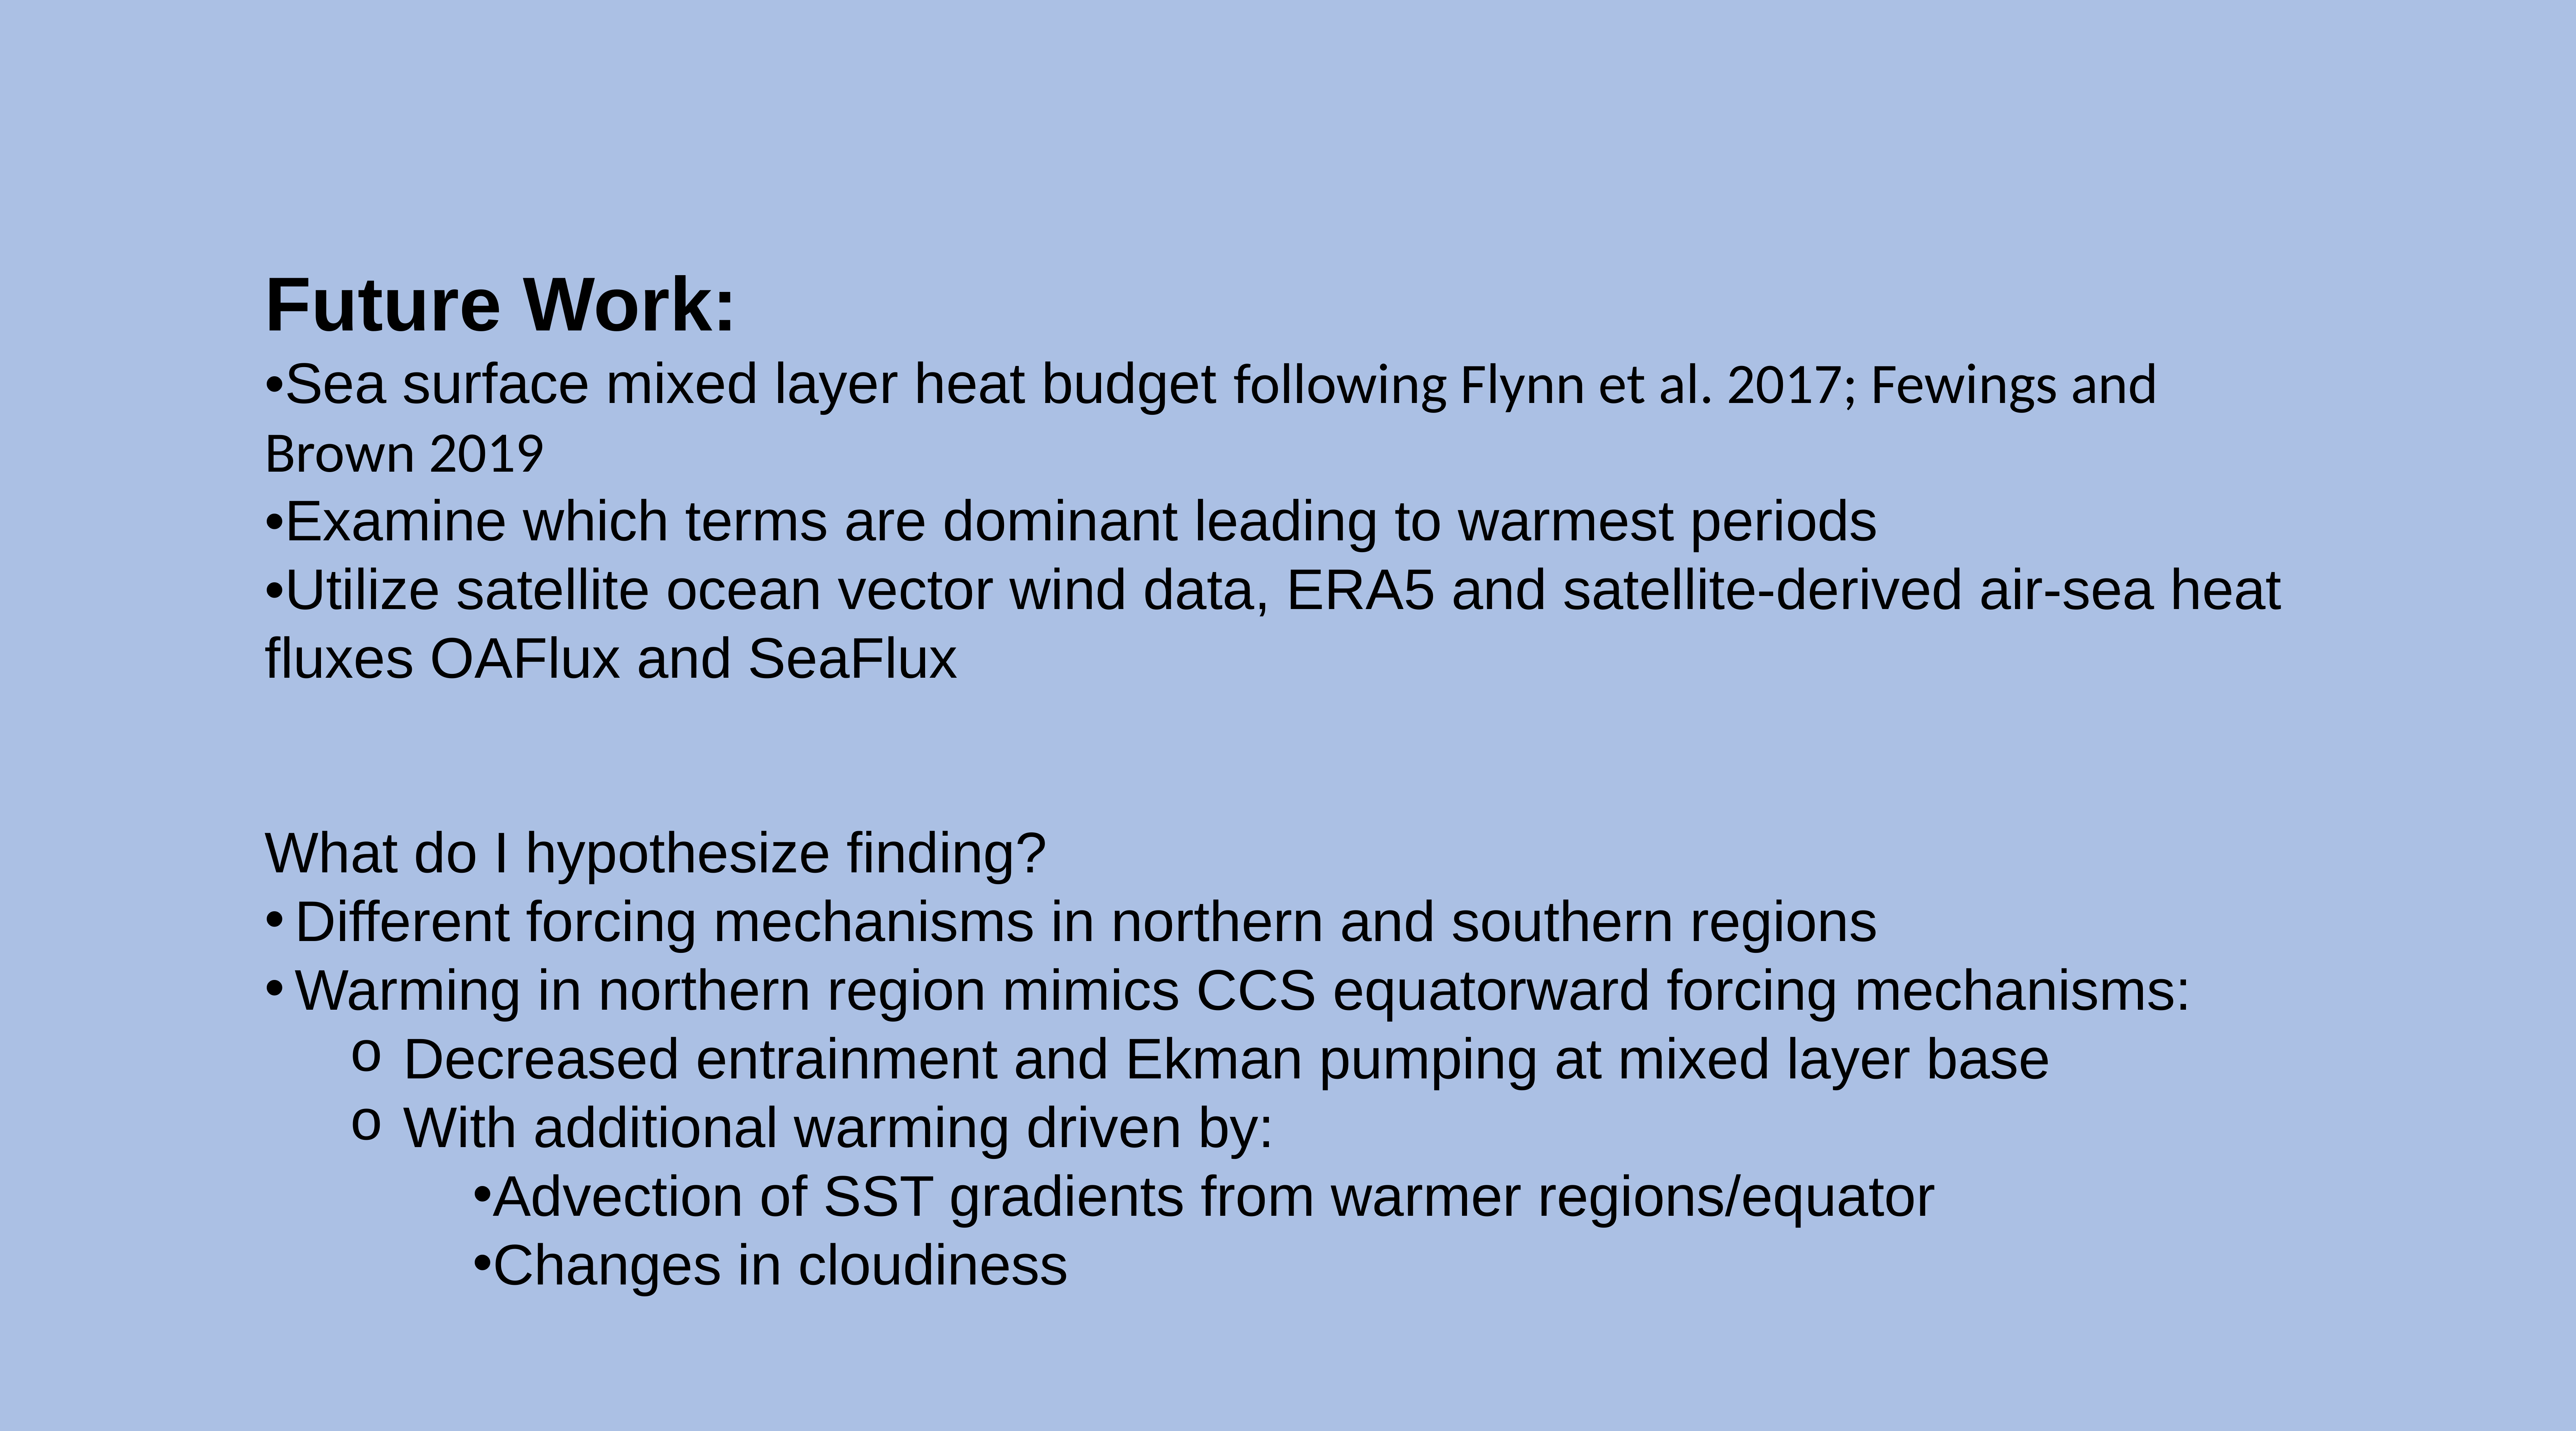

Future Work:
•Sea surface mixed layer heat budget following Flynn et al. 2017; Fewings and Brown 2019
•Examine which terms are dominant leading to warmest periods
•Utilize satellite ocean vector wind data, ERA5 and satellite-derived air-sea heat fluxes OAFlux and SeaFlux

What do I hypothesize finding?
Different forcing mechanisms in northern and southern regions
Warming in northern region mimics CCS equatorward forcing mechanisms:
Decreased entrainment and Ekman pumping at mixed layer base
With additional warming driven by:
Advection of SST gradients from warmer regions/equator
Changes in cloudiness